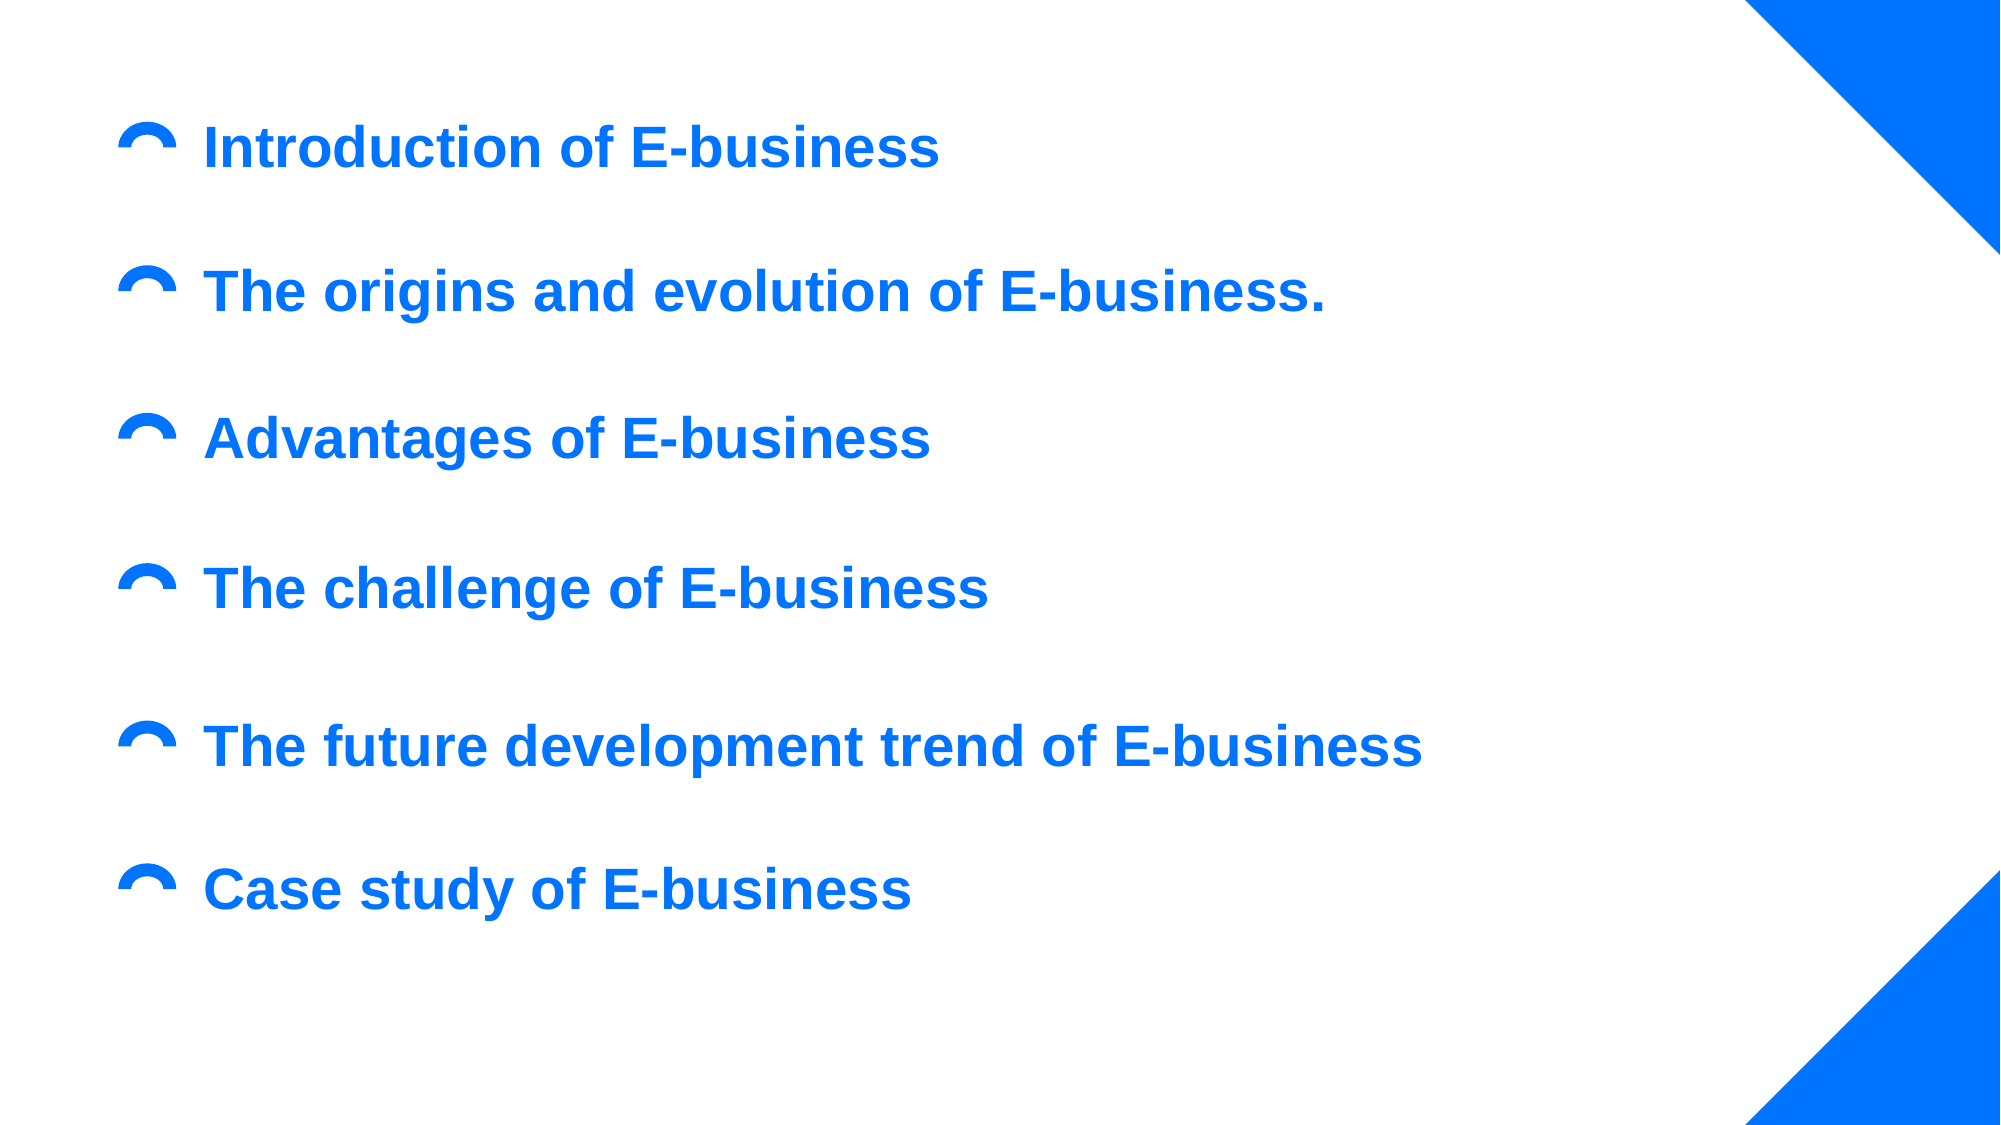

Introduction of E-business

The origins and evolution of E-business.

Advantages of E-business

The challenge of E-business

The future development trend of E-business

Case study of E-business